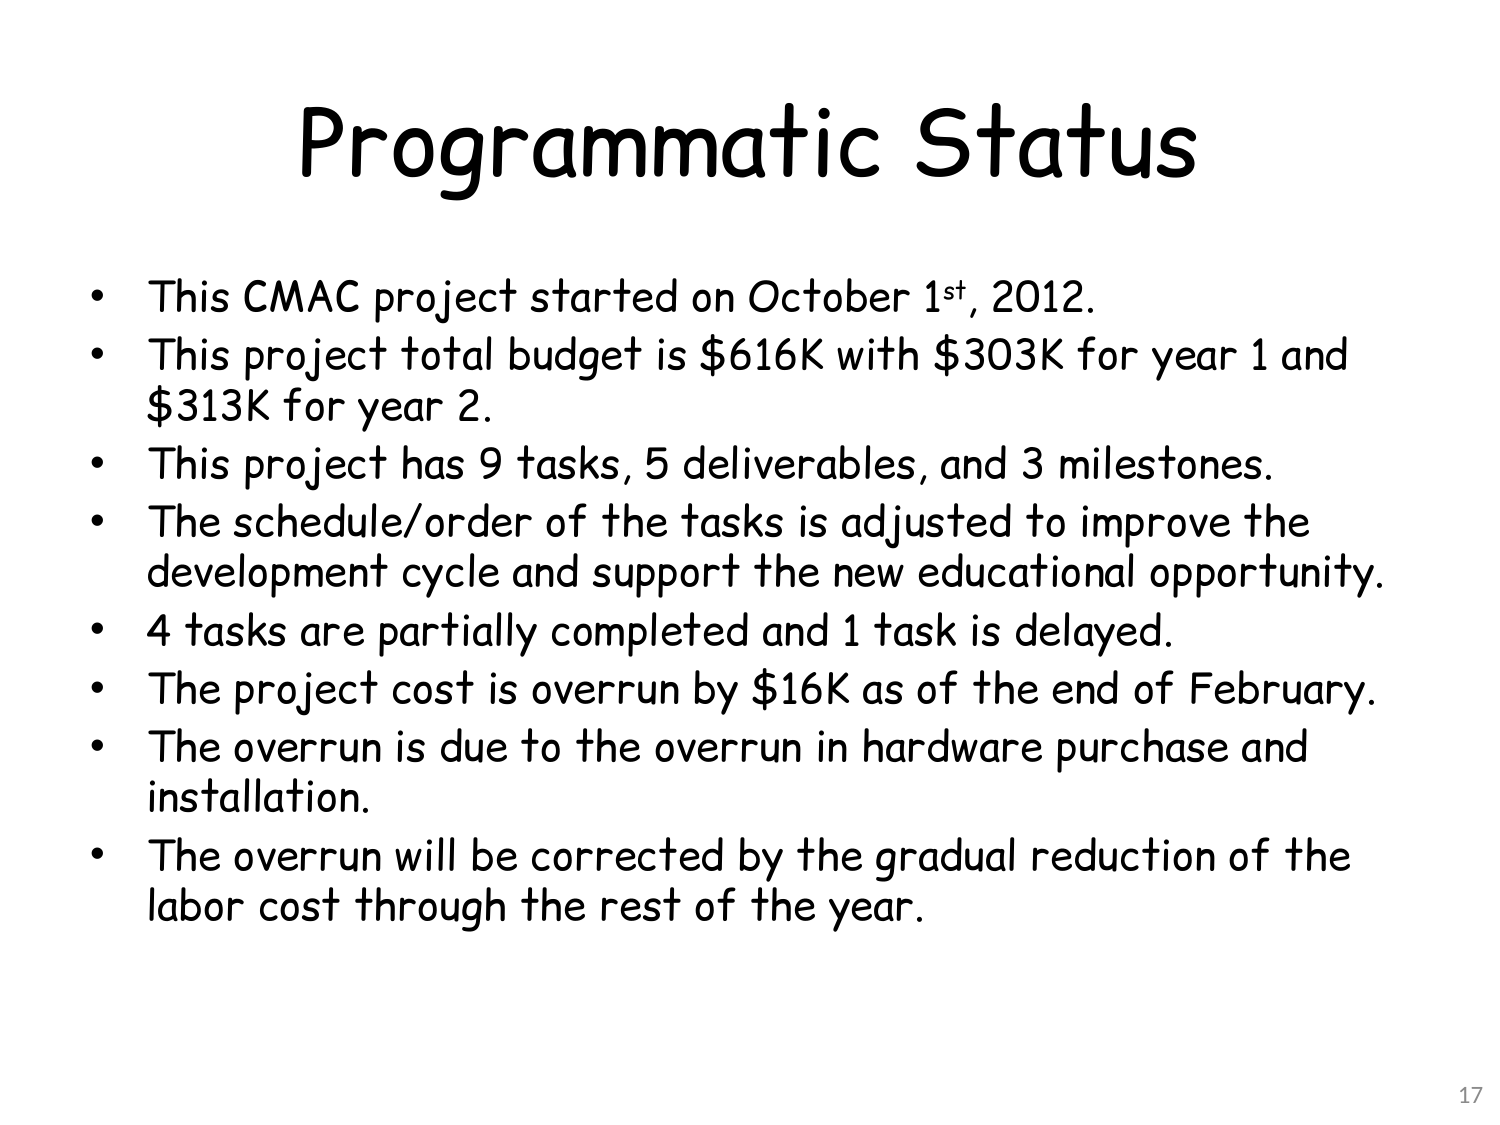

# Programmatic Status
This CMAC project started on October 1st, 2012.
This project total budget is $616K with $303K for year 1 and $313K for year 2.
This project has 9 tasks, 5 deliverables, and 3 milestones.
The schedule/order of the tasks is adjusted to improve the development cycle and support the new educational opportunity.
4 tasks are partially completed and 1 task is delayed.
The project cost is overrun by $16K as of the end of February.
The overrun is due to the overrun in hardware purchase and installation.
The overrun will be corrected by the gradual reduction of the labor cost through the rest of the year.

17